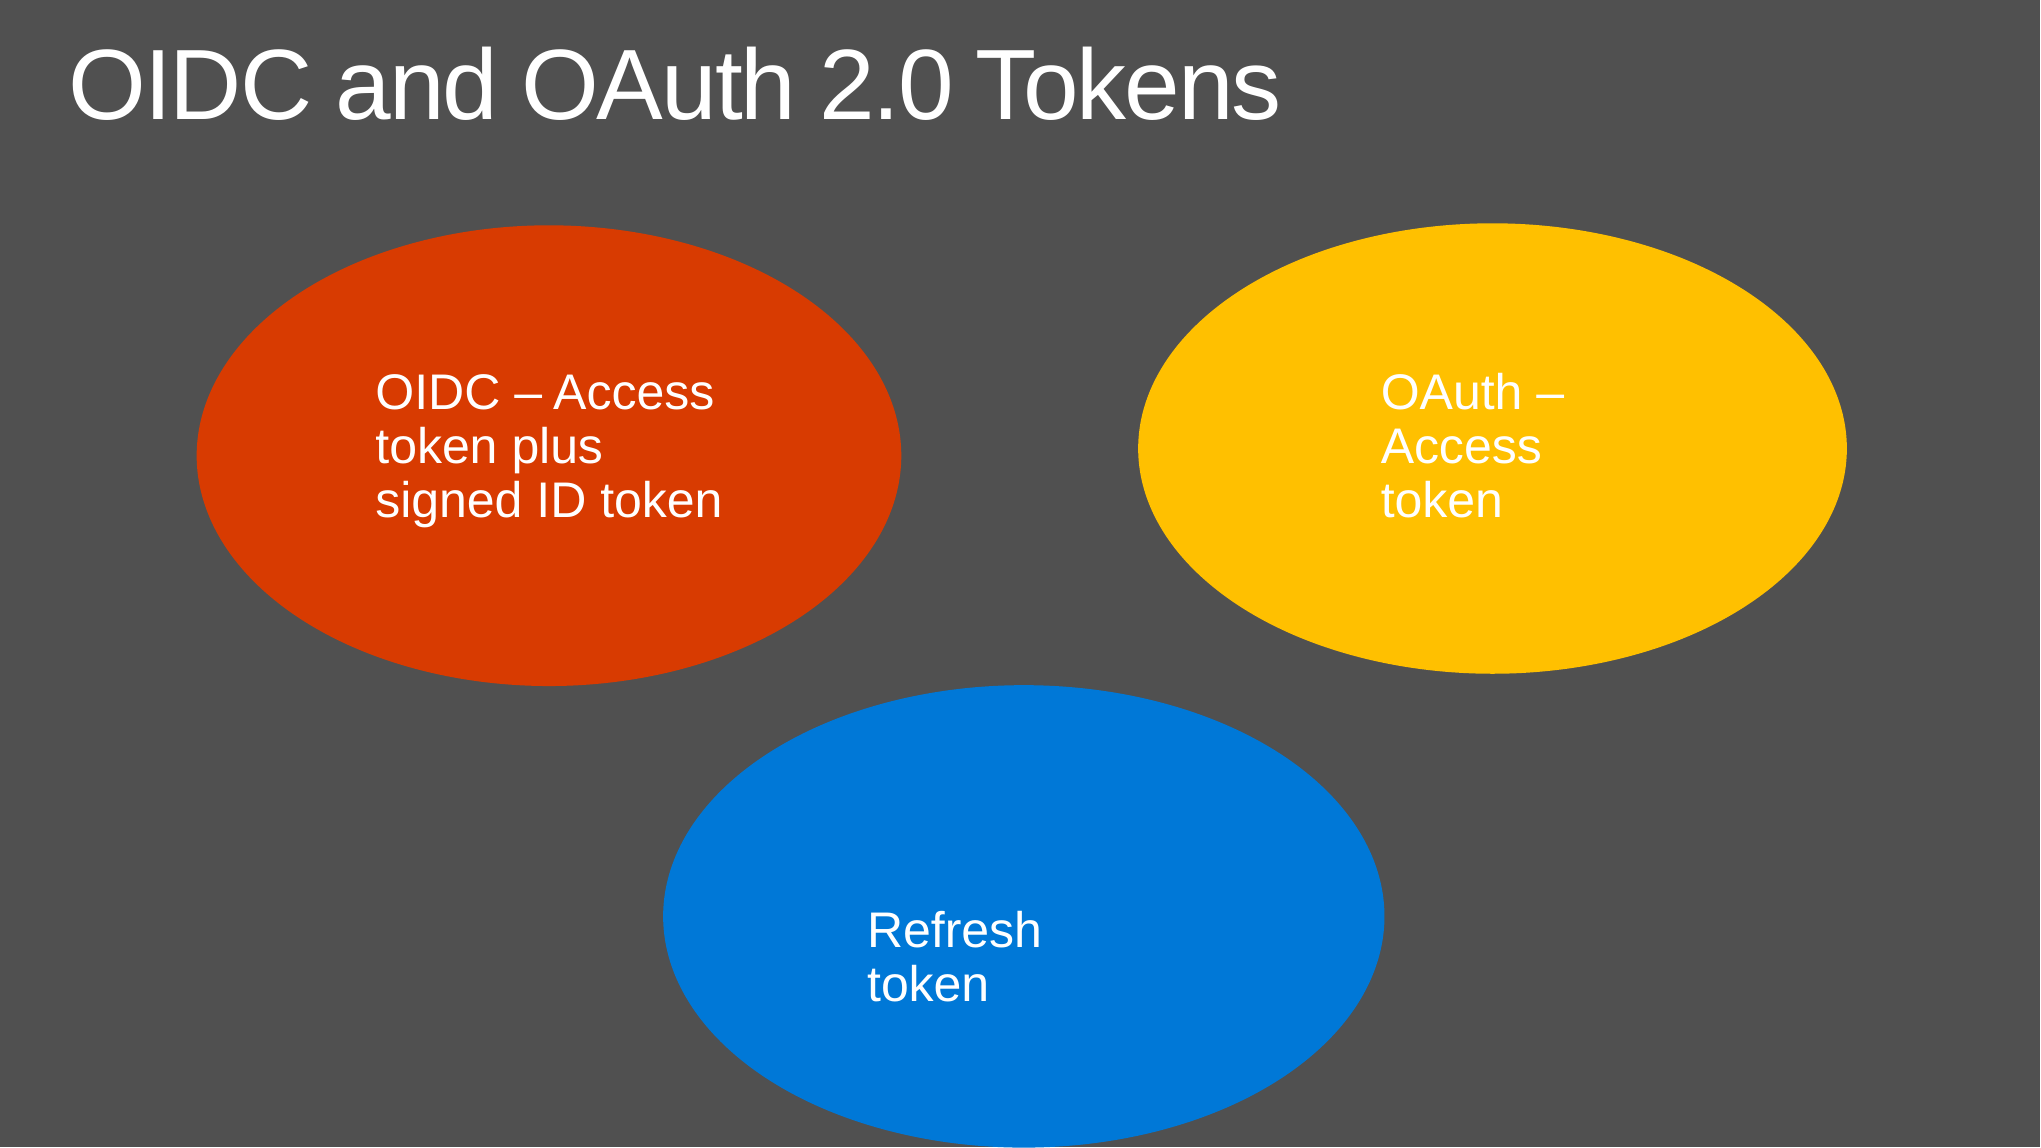

# OIDC and OAuth 2.0 Tokens

OIDC – Access token plus signed ID token
OAuth – Access token

Refresh token